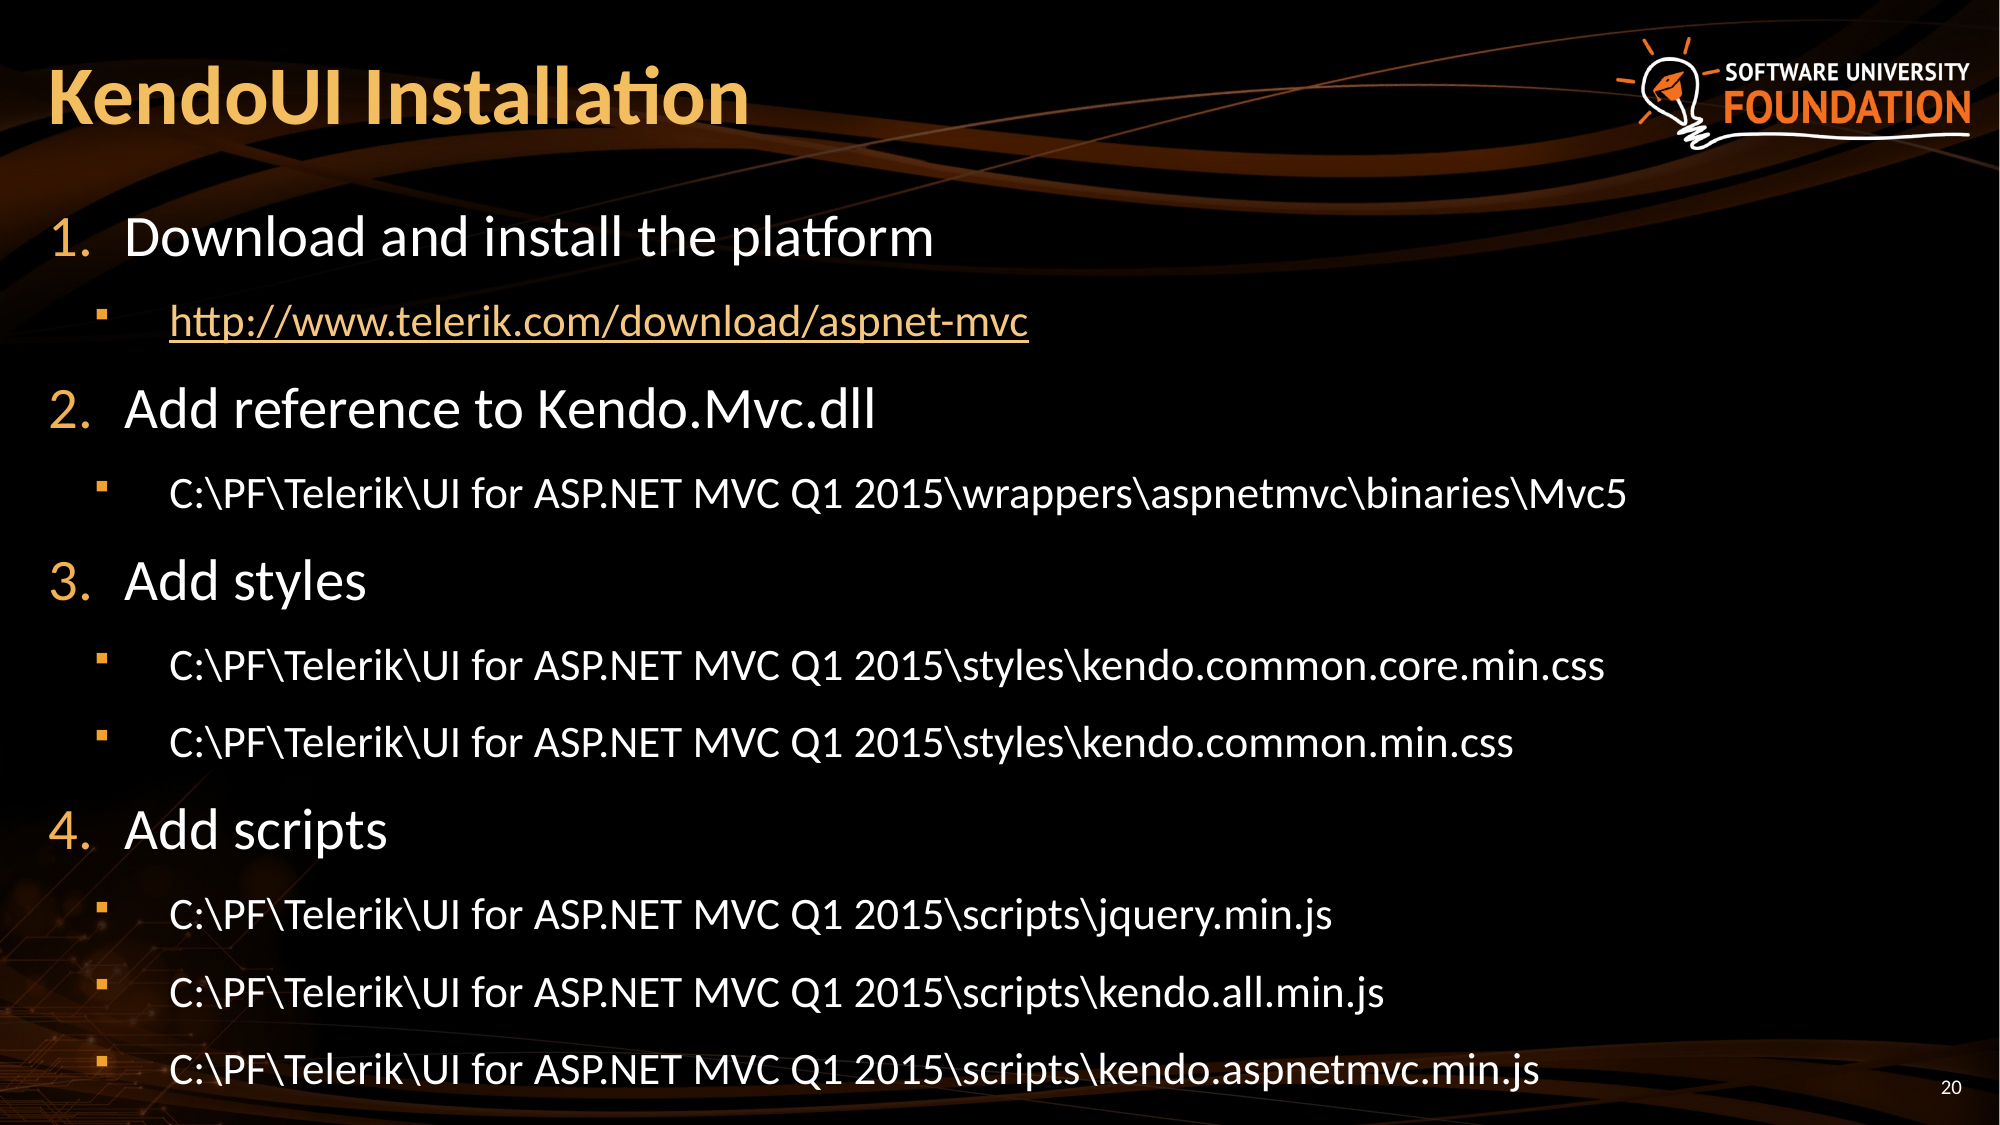

# KendoUI Installation
Download and install the platform
http://www.telerik.com/download/aspnet-mvc
Add reference to Kendo.Mvc.dll
C:\PF\Telerik\UI for ASP.NET MVC Q1 2015\wrappers\aspnetmvc\binaries\Mvc5
Add styles
C:\PF\Telerik\UI for ASP.NET MVC Q1 2015\styles\kendo.common.core.min.css
C:\PF\Telerik\UI for ASP.NET MVC Q1 2015\styles\kendo.common.min.css
Add scripts
C:\PF\Telerik\UI for ASP.NET MVC Q1 2015\scripts\jquery.min.js
C:\PF\Telerik\UI for ASP.NET MVC Q1 2015\scripts\kendo.all.min.js
C:\PF\Telerik\UI for ASP.NET MVC Q1 2015\scripts\kendo.aspnetmvc.min.js
20